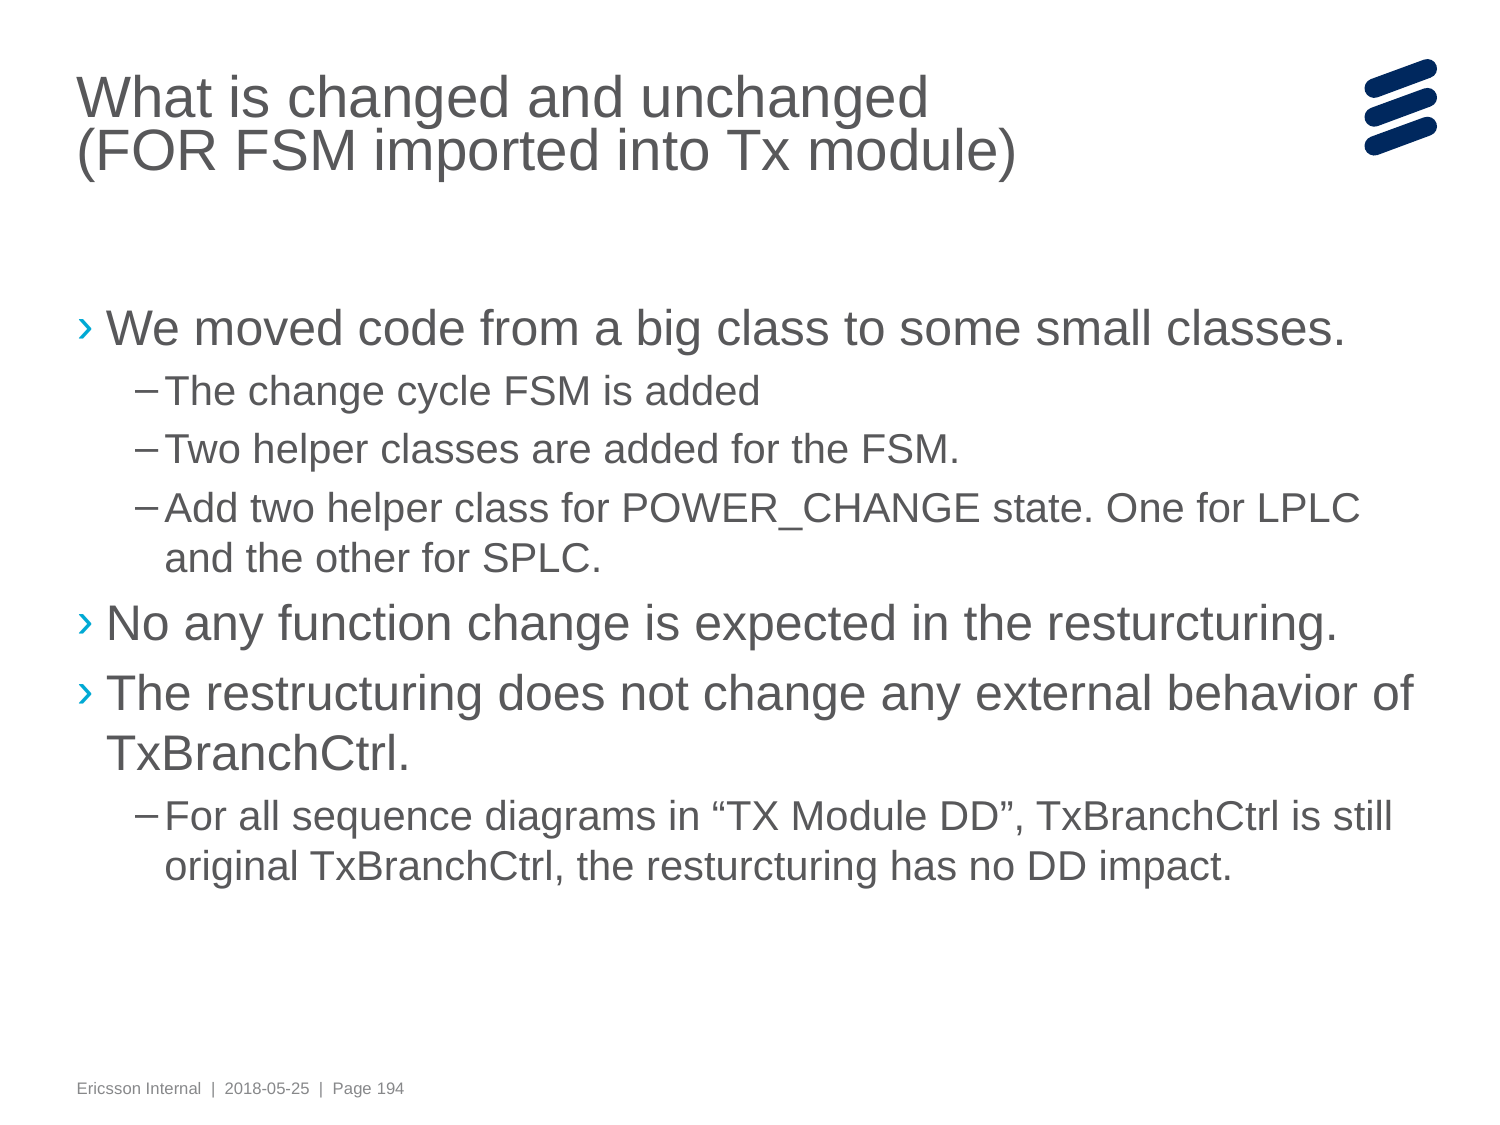

# What is changed and unchanged (FOR FSM imported into Tx module)
We moved code from a big class to some small classes.
The change cycle FSM is added
Two helper classes are added for the FSM.
Add two helper class for POWER_CHANGE state. One for LPLC and the other for SPLC.
No any function change is expected in the resturcturing.
The restructuring does not change any external behavior of TxBranchCtrl.
For all sequence diagrams in “TX Module DD”, TxBranchCtrl is still original TxBranchCtrl, the resturcturing has no DD impact.